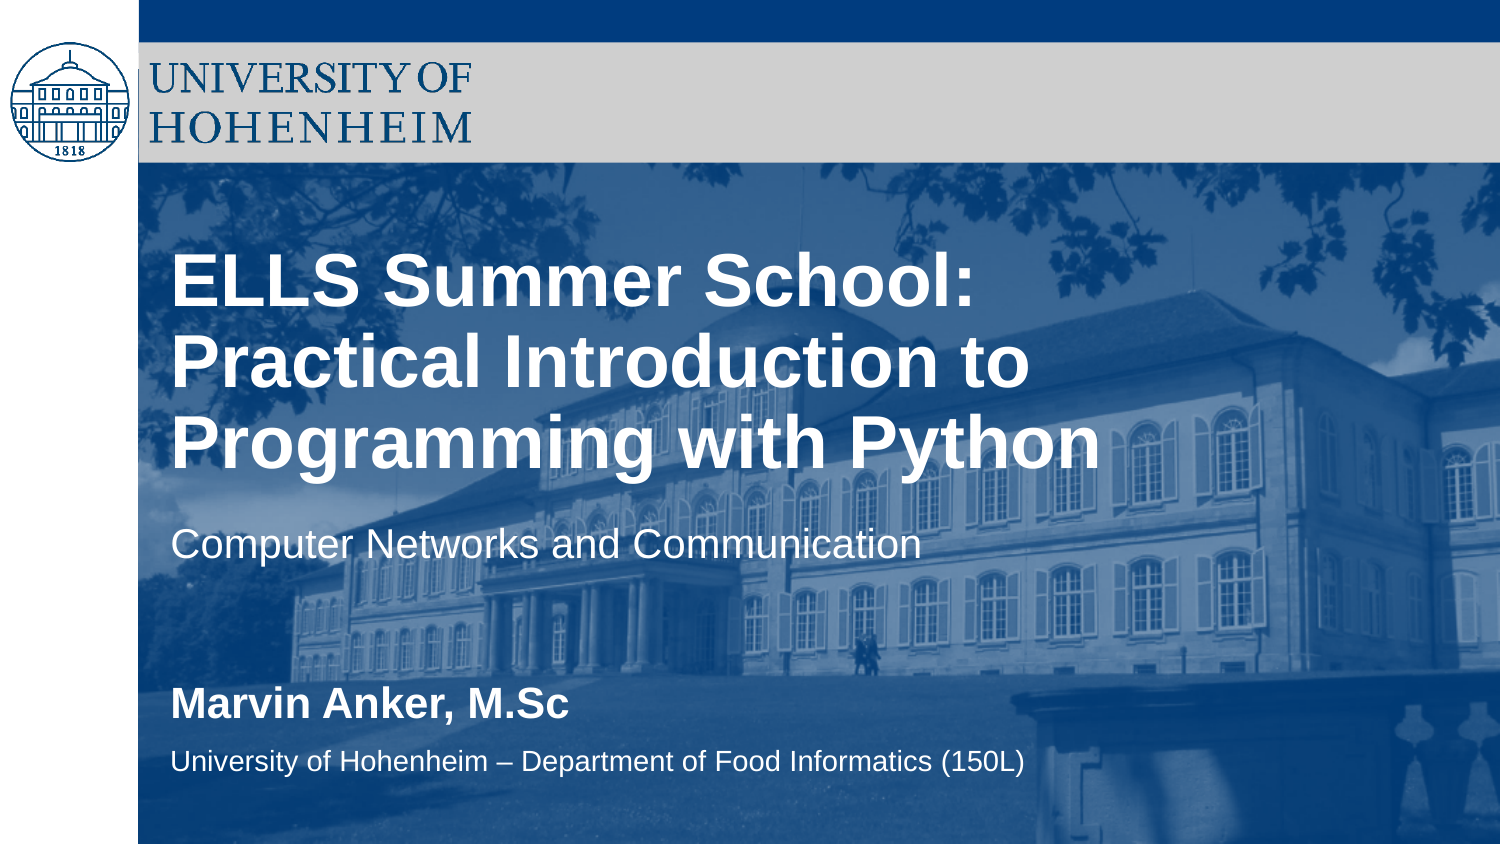

# ELLS Summer School: Practical Introduction to Programming with Python
Computer Networks and Communication
Marvin Anker, M.Sc